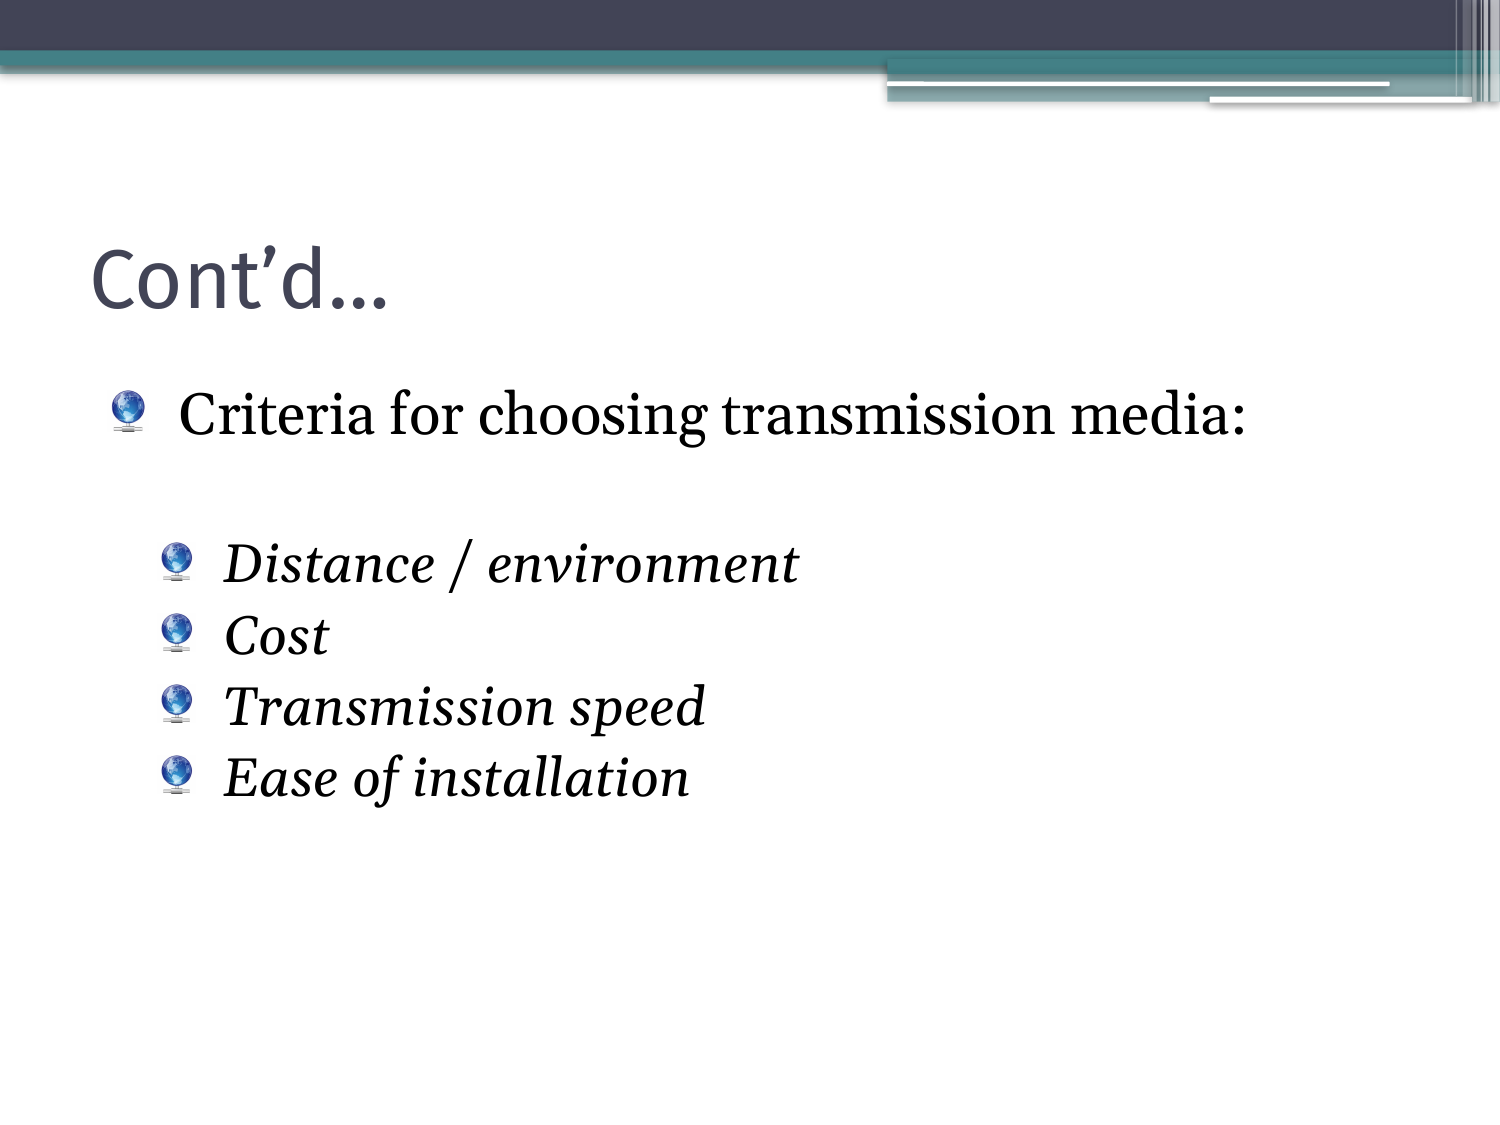

# Cont’d…
 Criteria for choosing transmission media:

 Distance / environment
 Cost
 Transmission speed
 Ease of installation